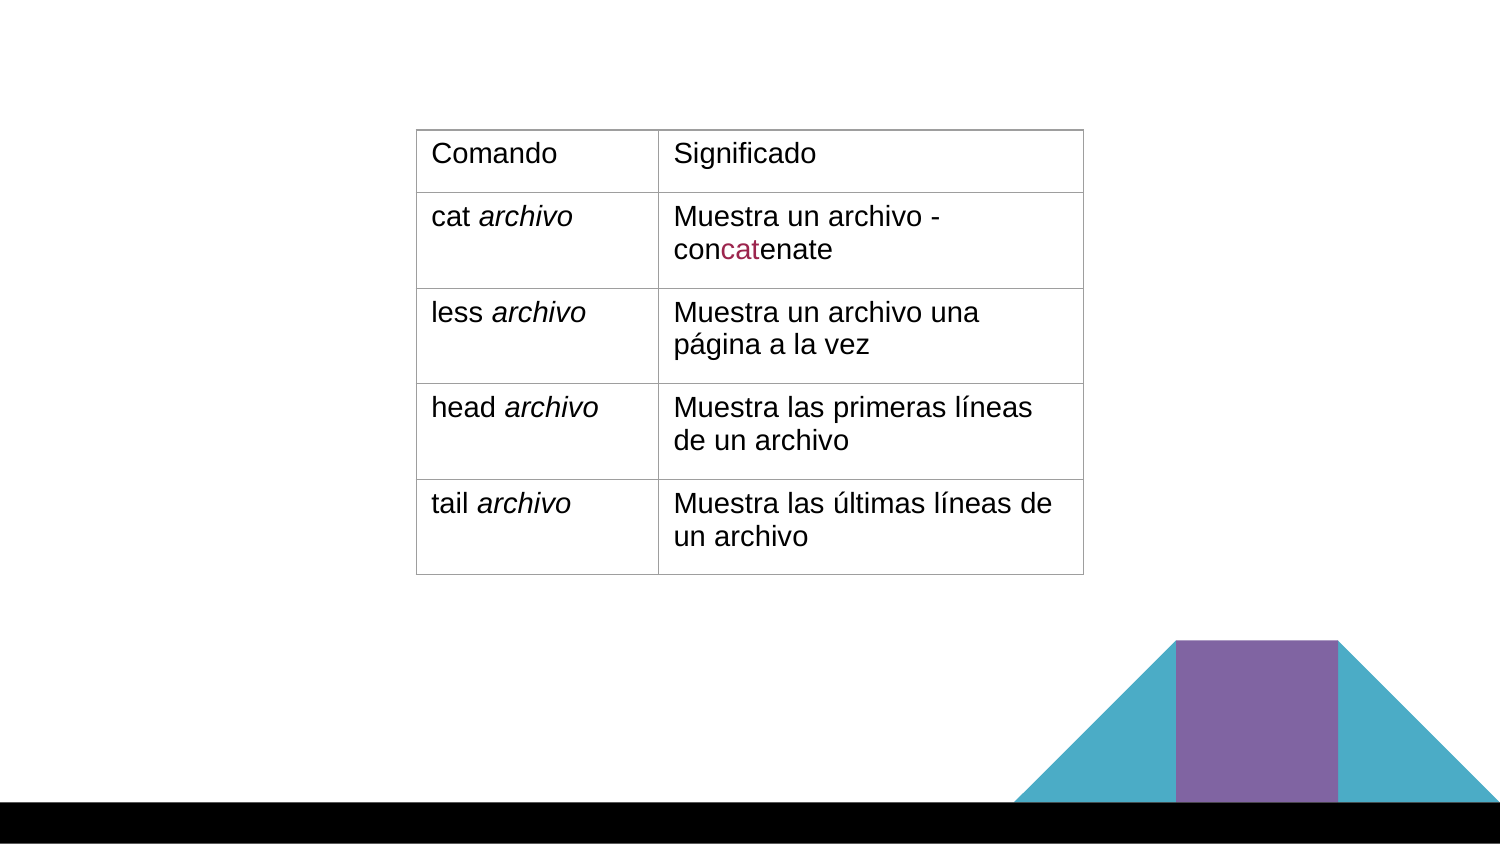

| Comando | Significado |
| --- | --- |
| cat archivo | Muestra un archivo - concatenate |
| less archivo | Muestra un archivo una página a la vez |
| head archivo | Muestra las primeras líneas de un archivo |
| tail archivo | Muestra las últimas líneas de un archivo |